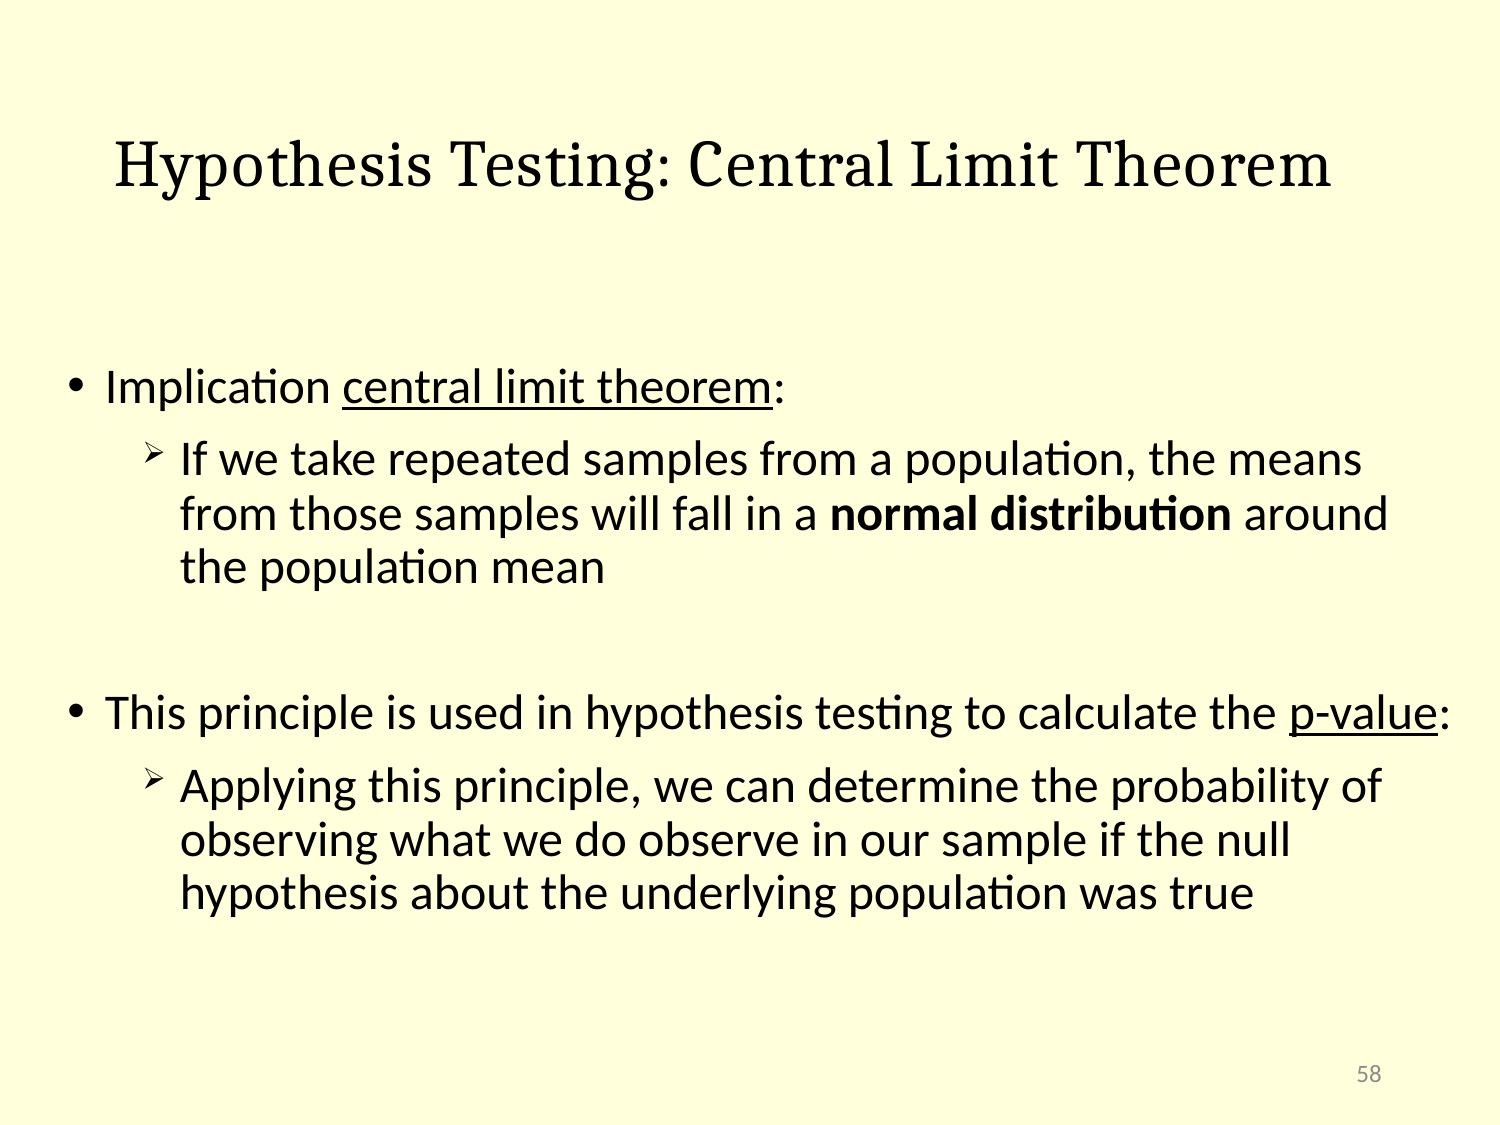

# Hypothesis Testing: Central Limit Theorem

Implication central limit theorem:
If we take repeated samples from a population, the means from those samples will fall in a normal distribution around the population mean

This principle is used in hypothesis testing to calculate the p-value:
Applying this principle, we can determine the probability of observing what we do observe in our sample if the null hypothesis about the underlying population was true

58